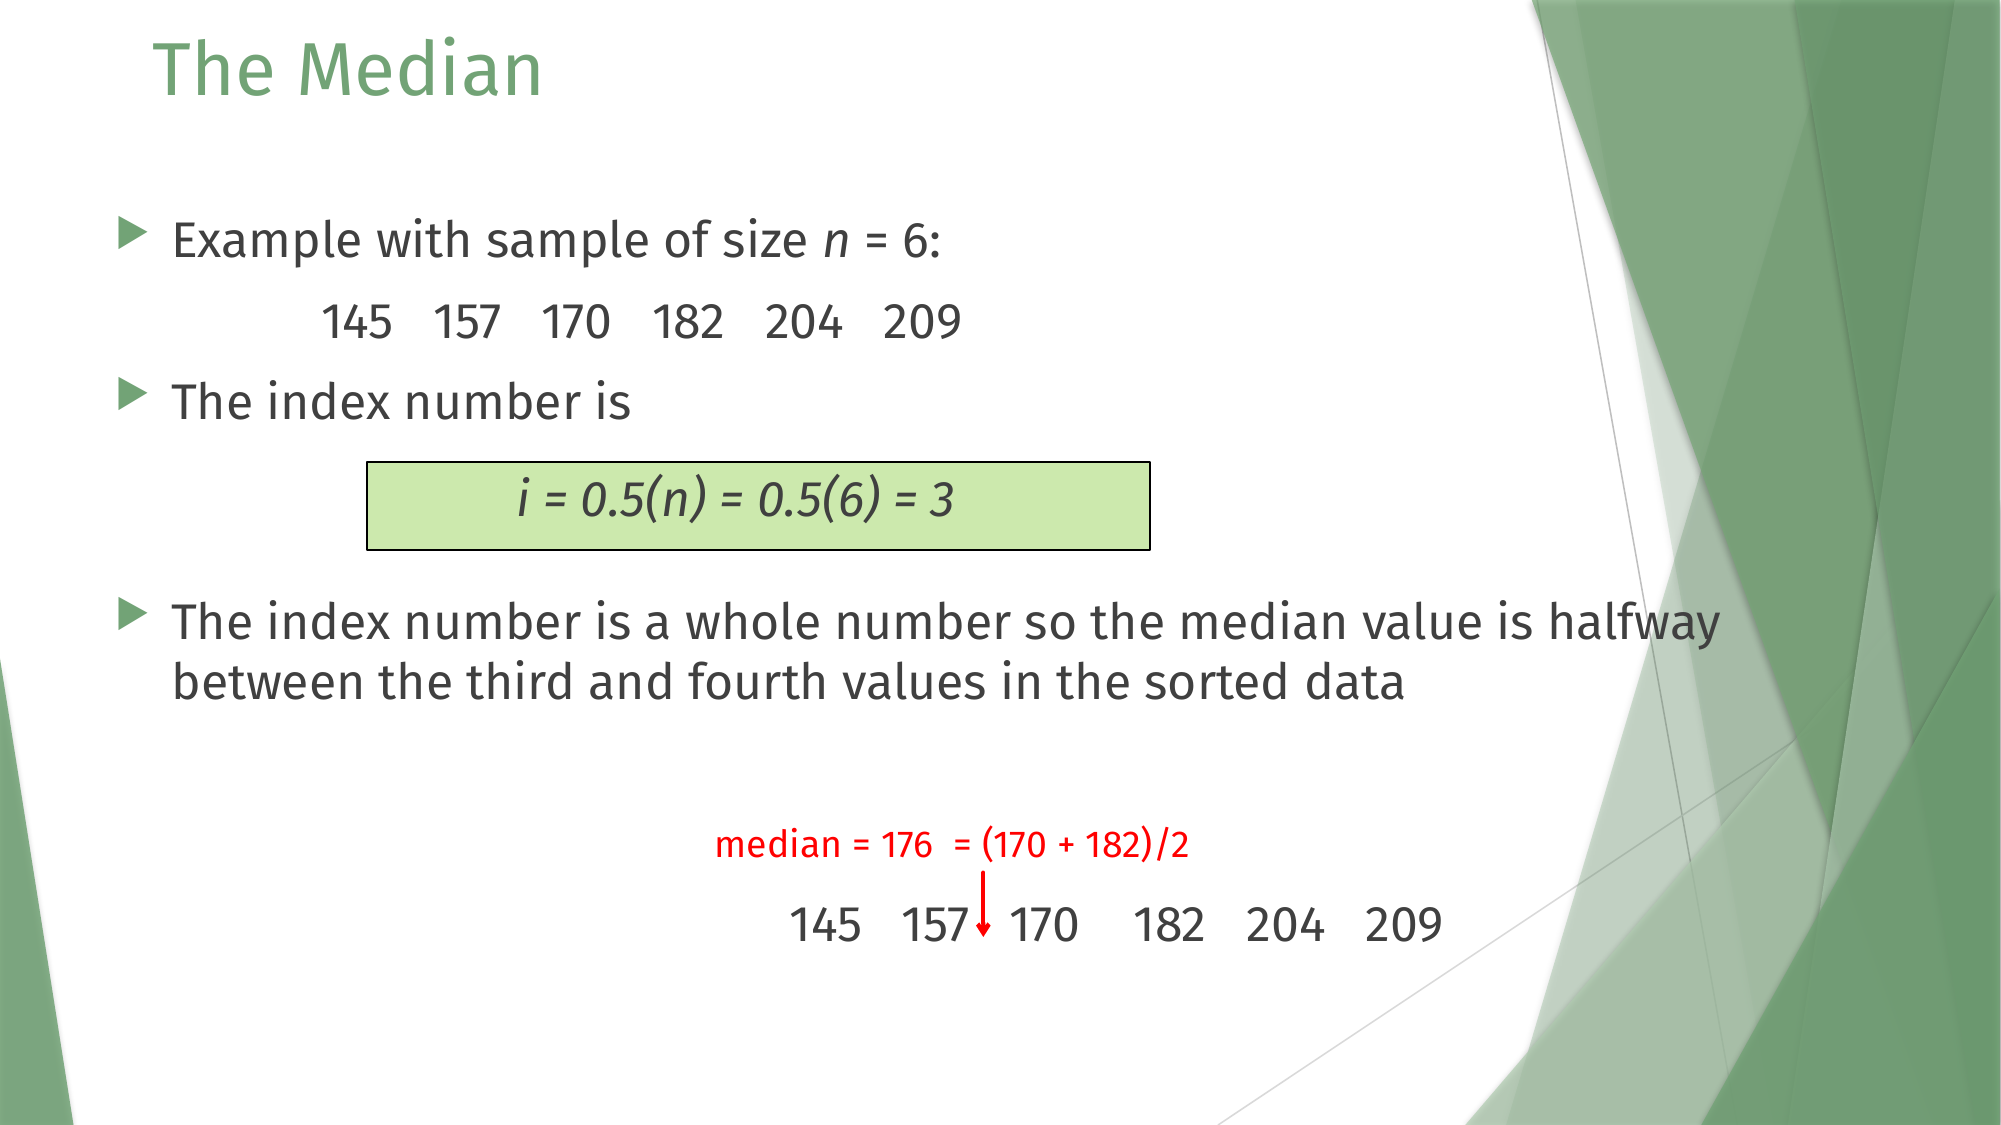

# The Median
Example with sample of size n = 6:
		145   157   170   182   204   209
The index number is
		               i = 0.5(n) = 0.5(6) = 3
The index number is a whole number so the median value is halfway between the third and fourth values in the sorted data

			                        145   157   170    182   204   209

median = 176  = (170 + 182)/2